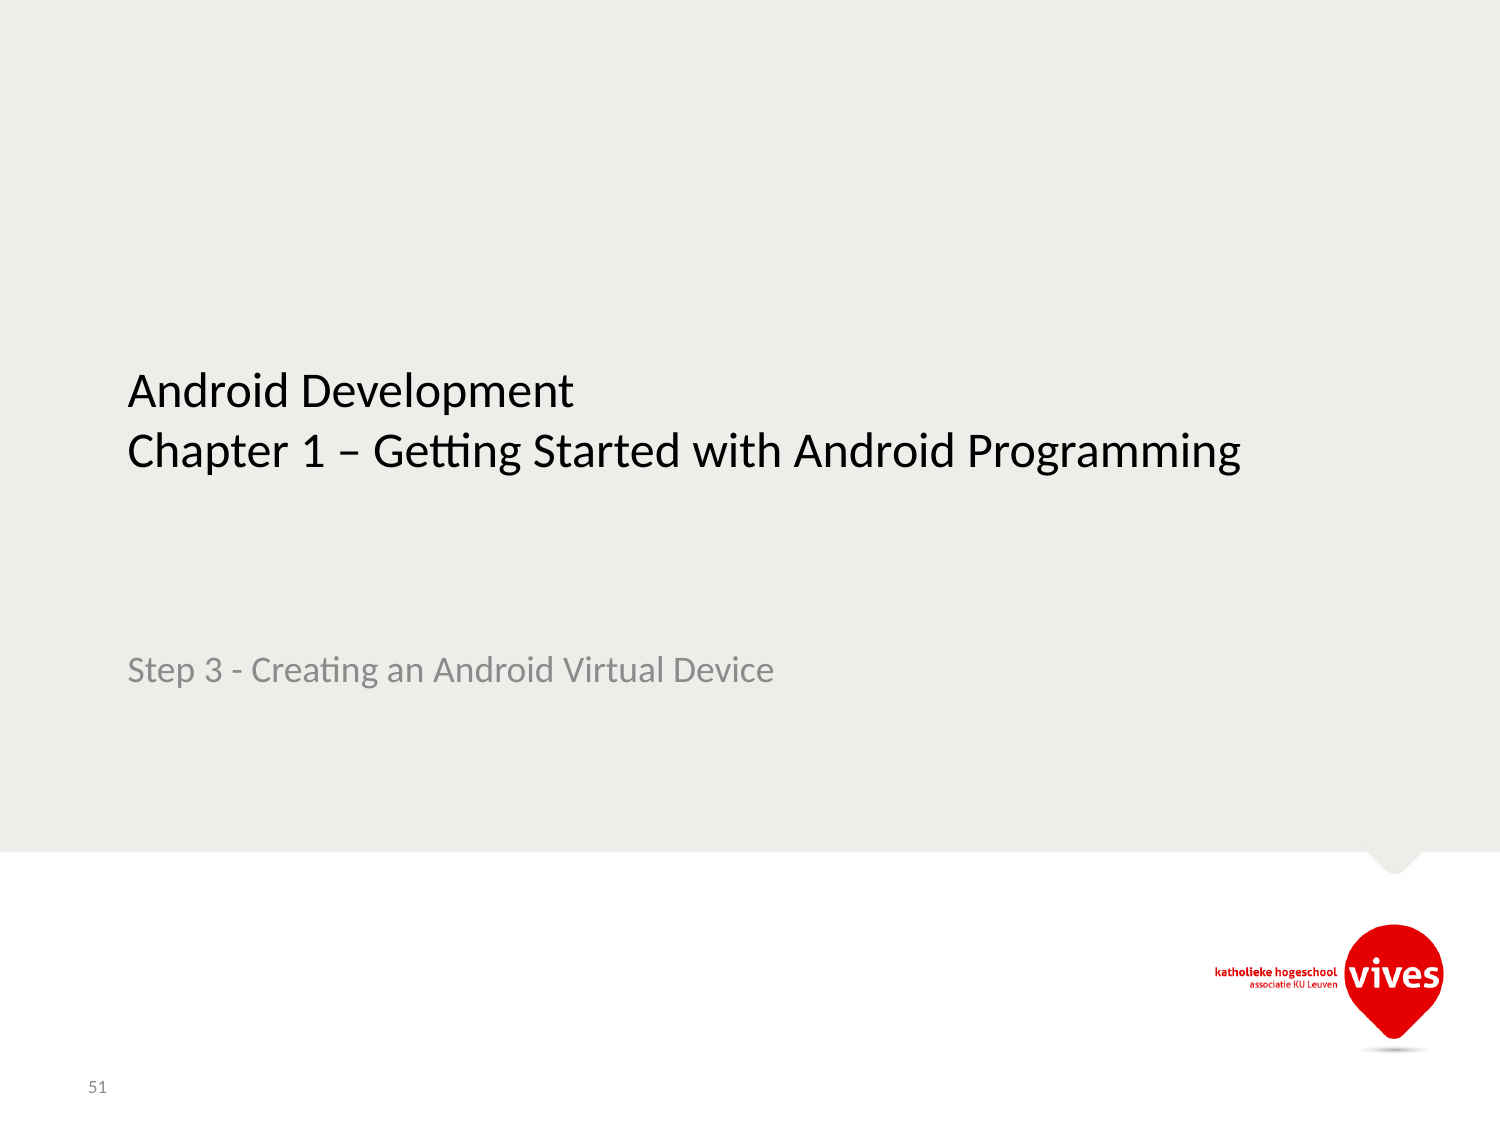

# Android Development Chapter 1 – Getting Started with Android Programming
Step 3 - Creating an Android Virtual Device
51